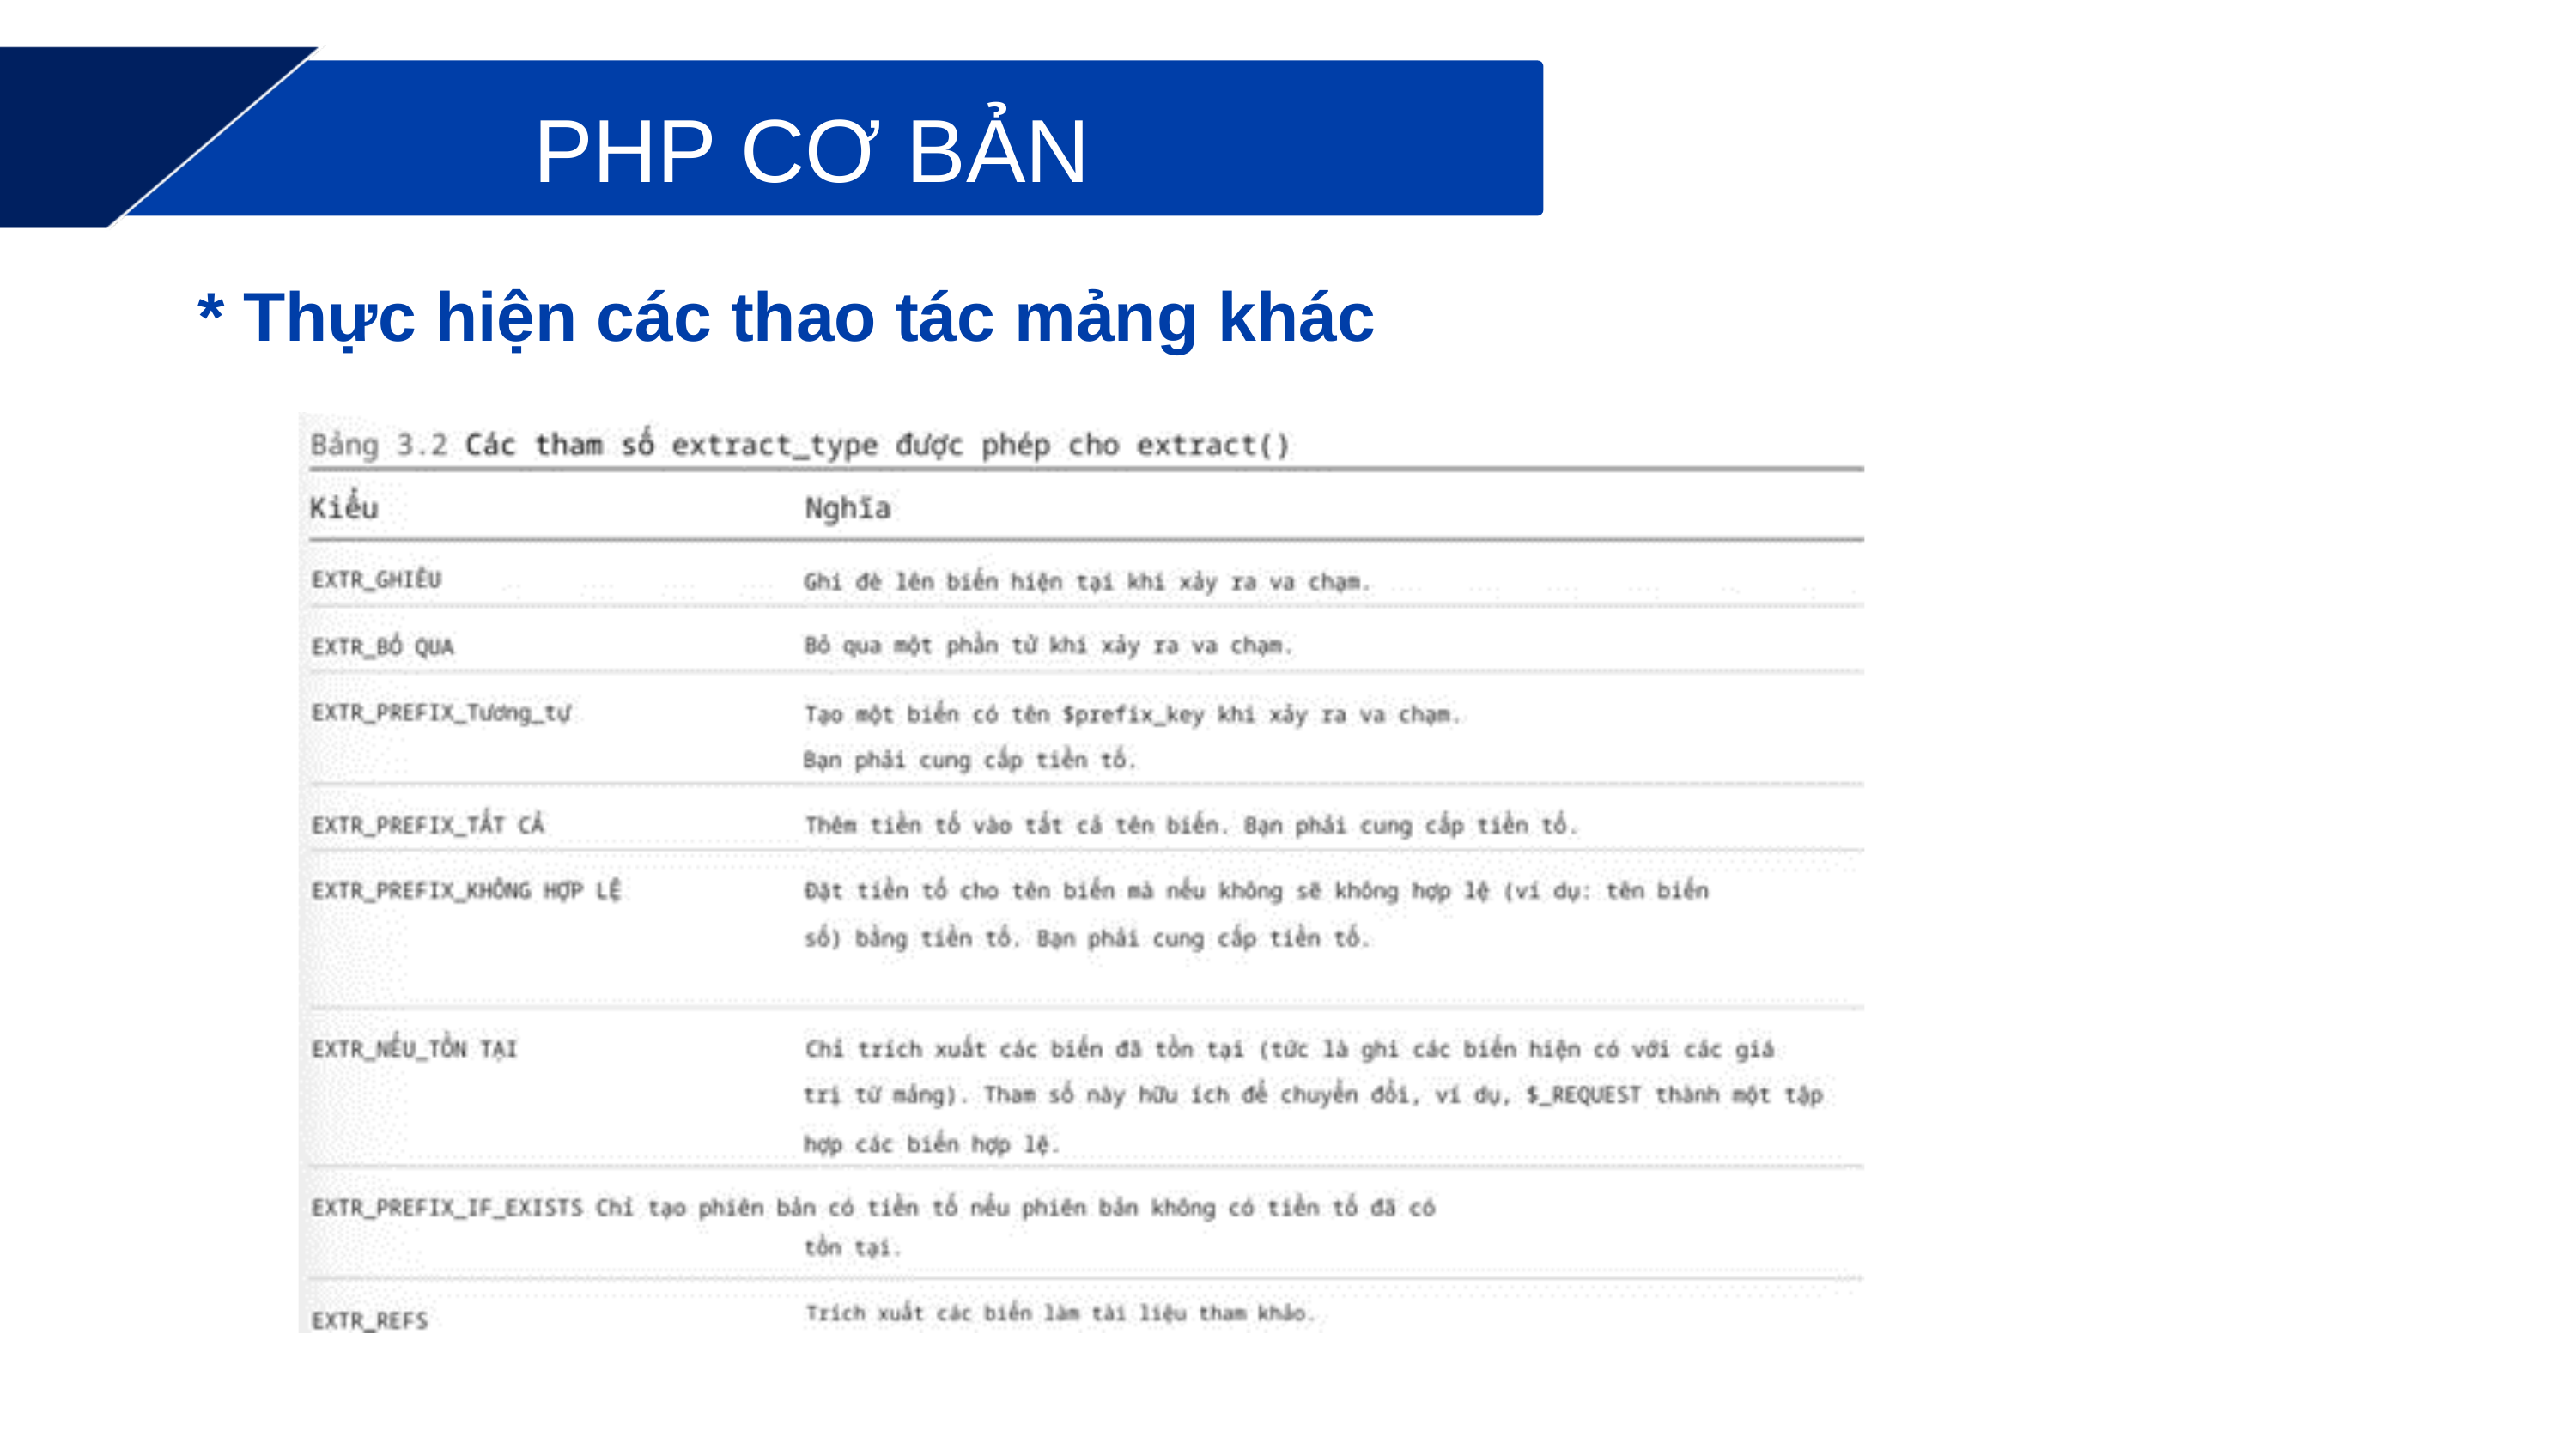

PHP CƠ BẢN

* Thực hiện các thao tác mảng khác